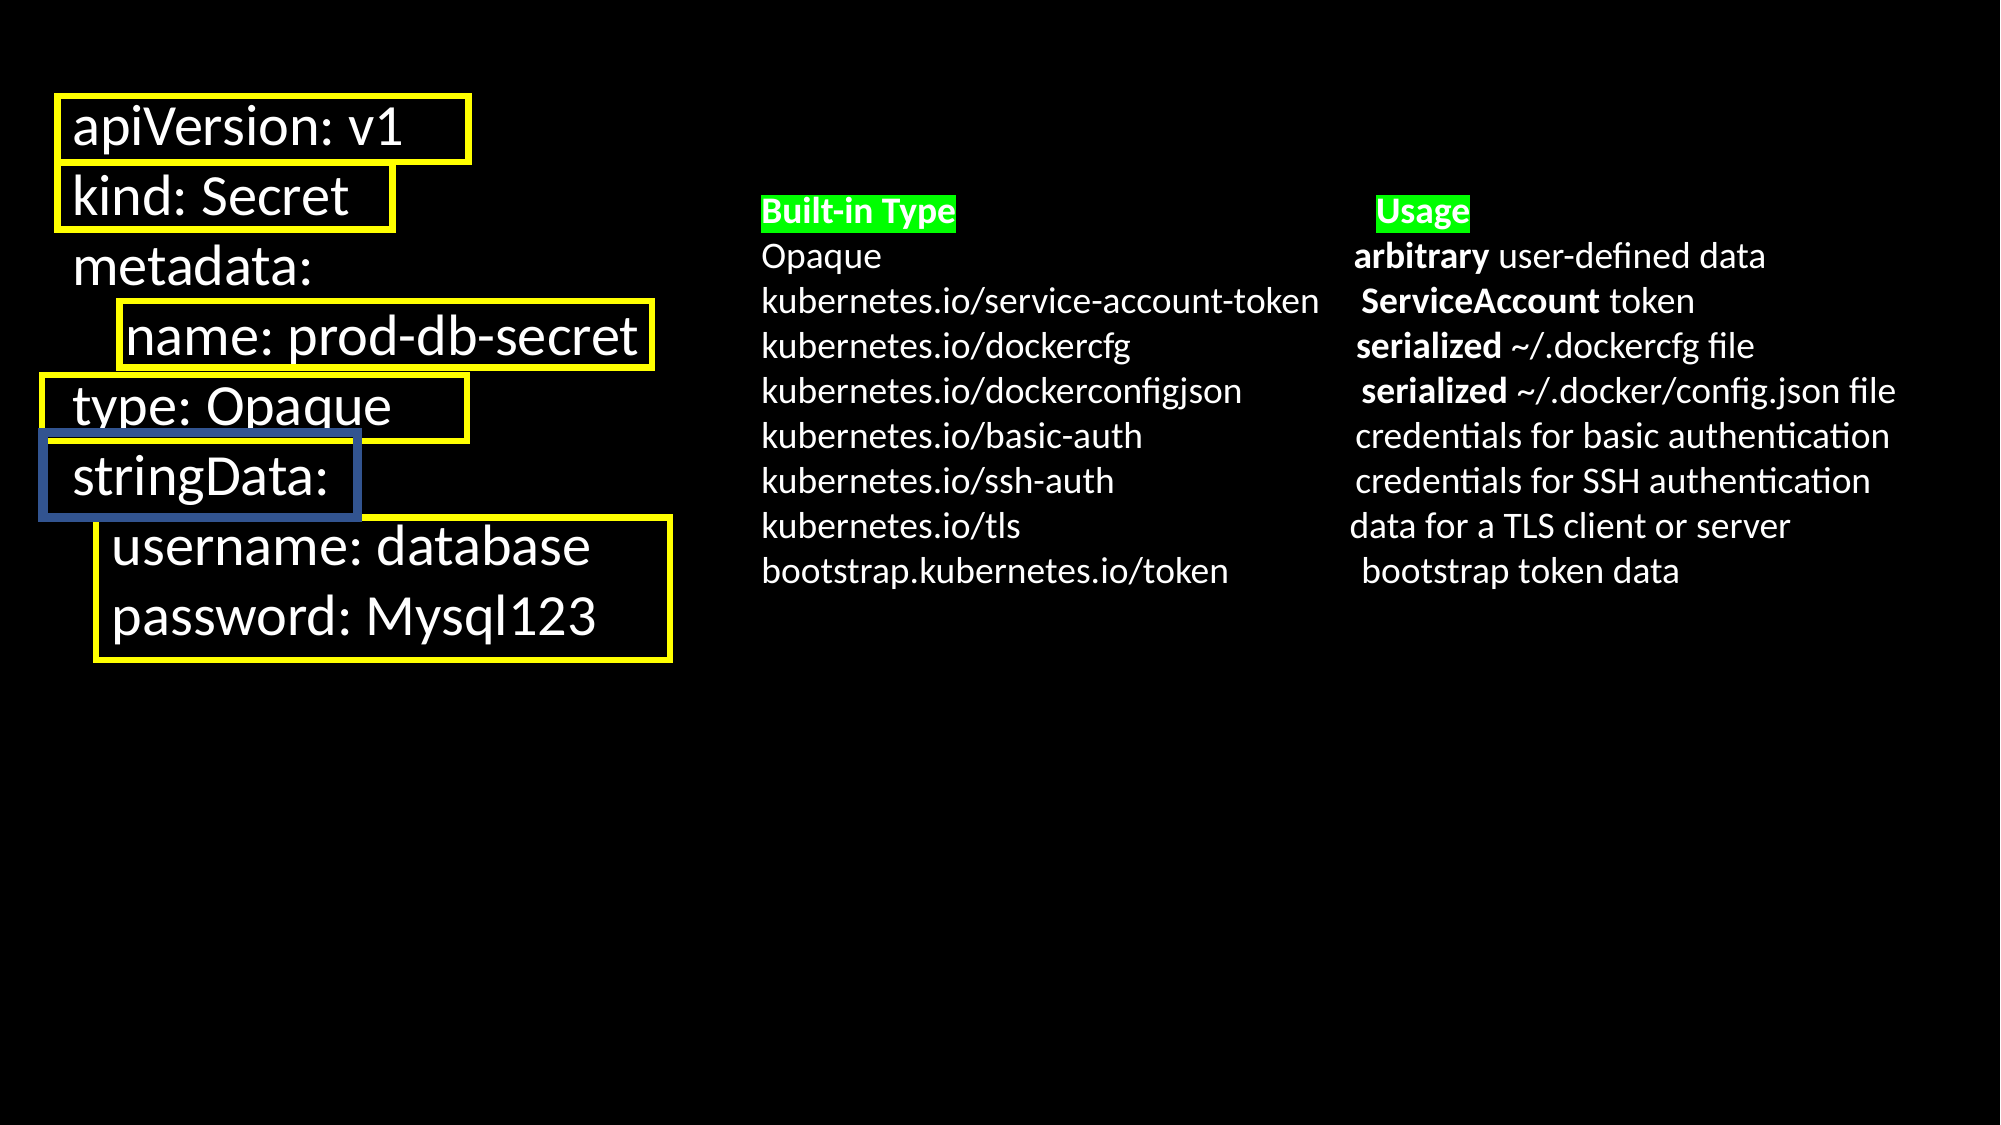

apiVersion: v1
kind: Secret
metadata:
    name: prod-db-secret
type: Opaque
stringData:
   username: database
   password: Mysql123

Built-in Type	                                     Usage
Opaque	                                                    arbitrary user-defined data
kubernetes.io/service-account-token	ServiceAccount token
kubernetes.io/dockercfg	                 serialized ~/.dockercfg file
kubernetes.io/dockerconfigjson	serialized ~/.docker/config.json file
kubernetes.io/basic-auth	                 credentials for basic authentication
kubernetes.io/ssh-auth	                 credentials for SSH authentication
kubernetes.io/tls	                                  data for a TLS client or server
bootstrap.kubernetes.io/token	bootstrap token data